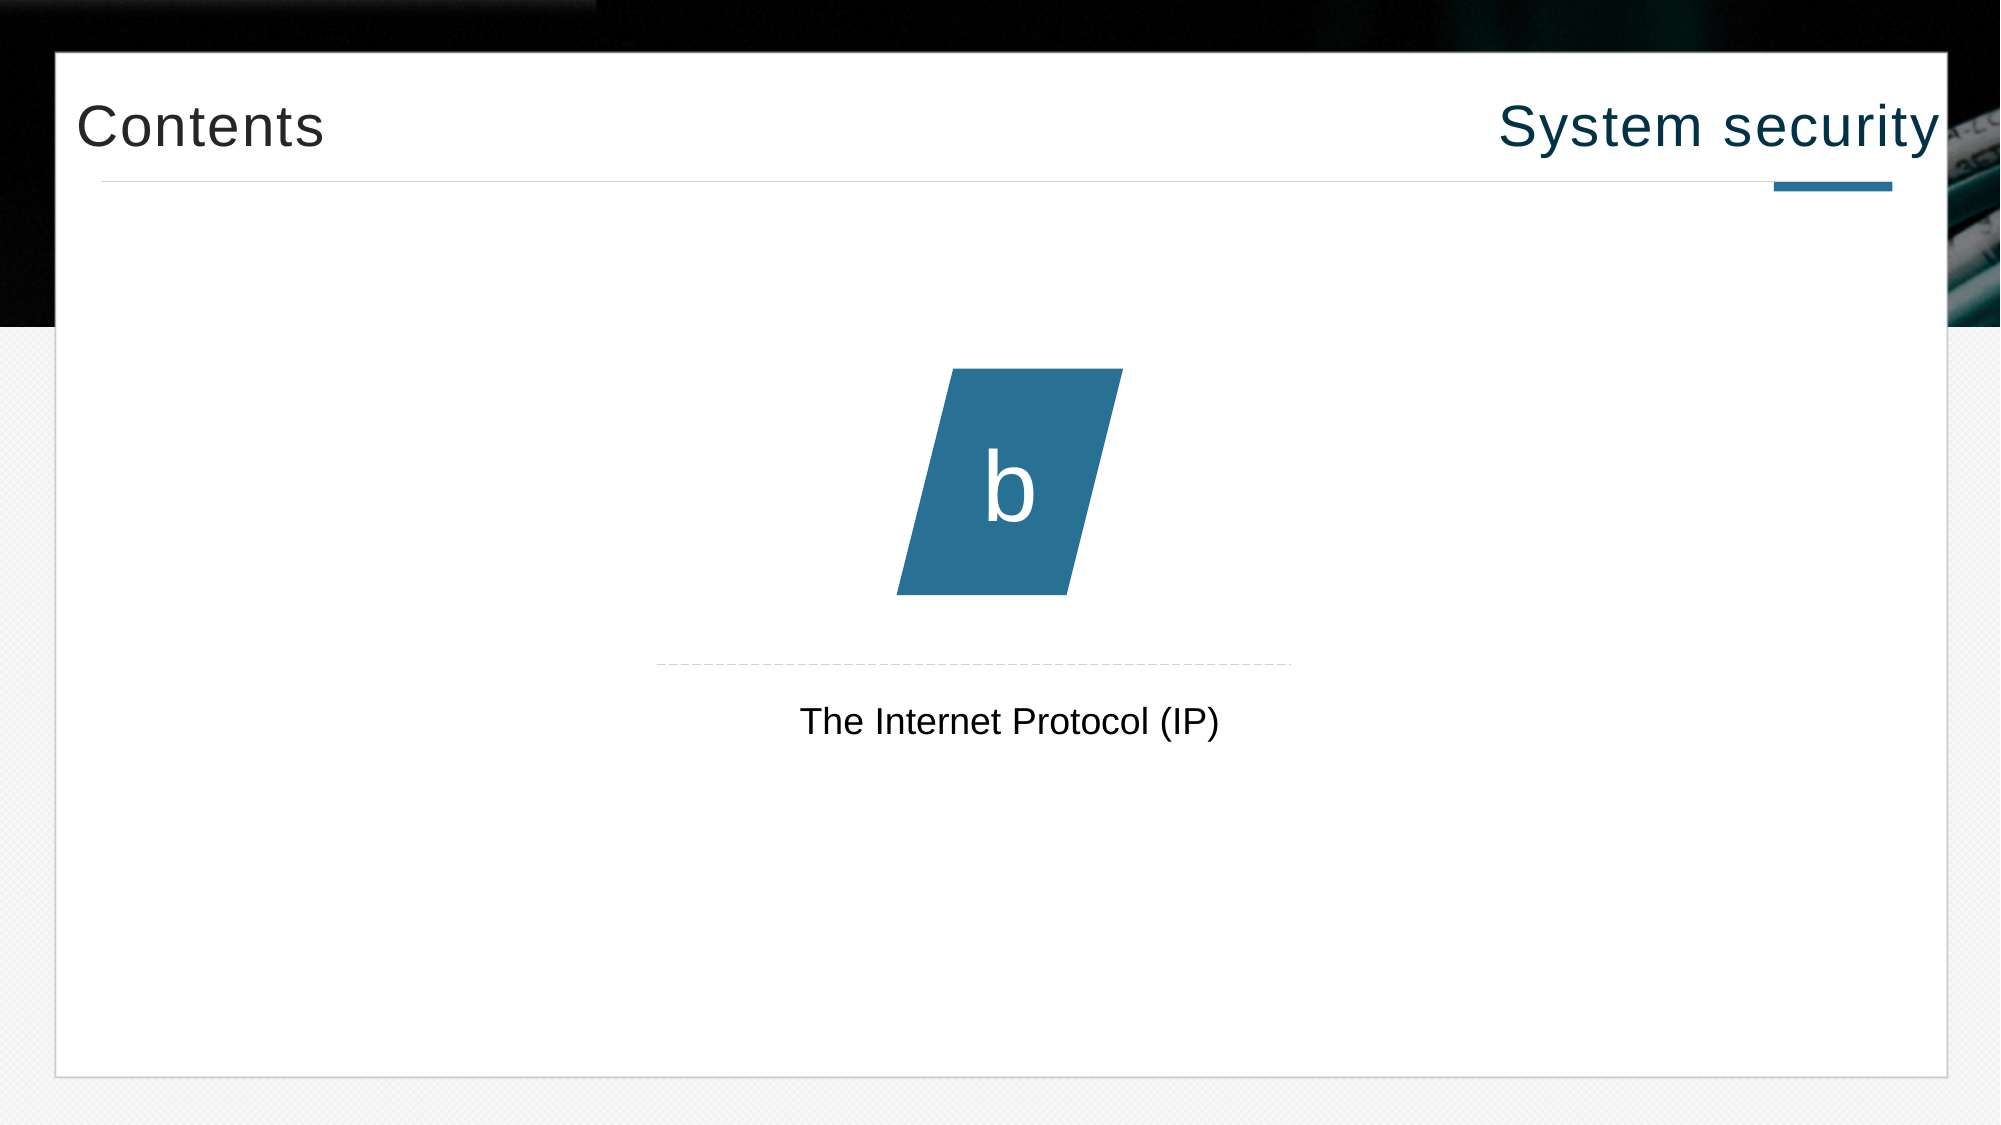

Contents                                                                System security

b
The Internet Protocol (IP)